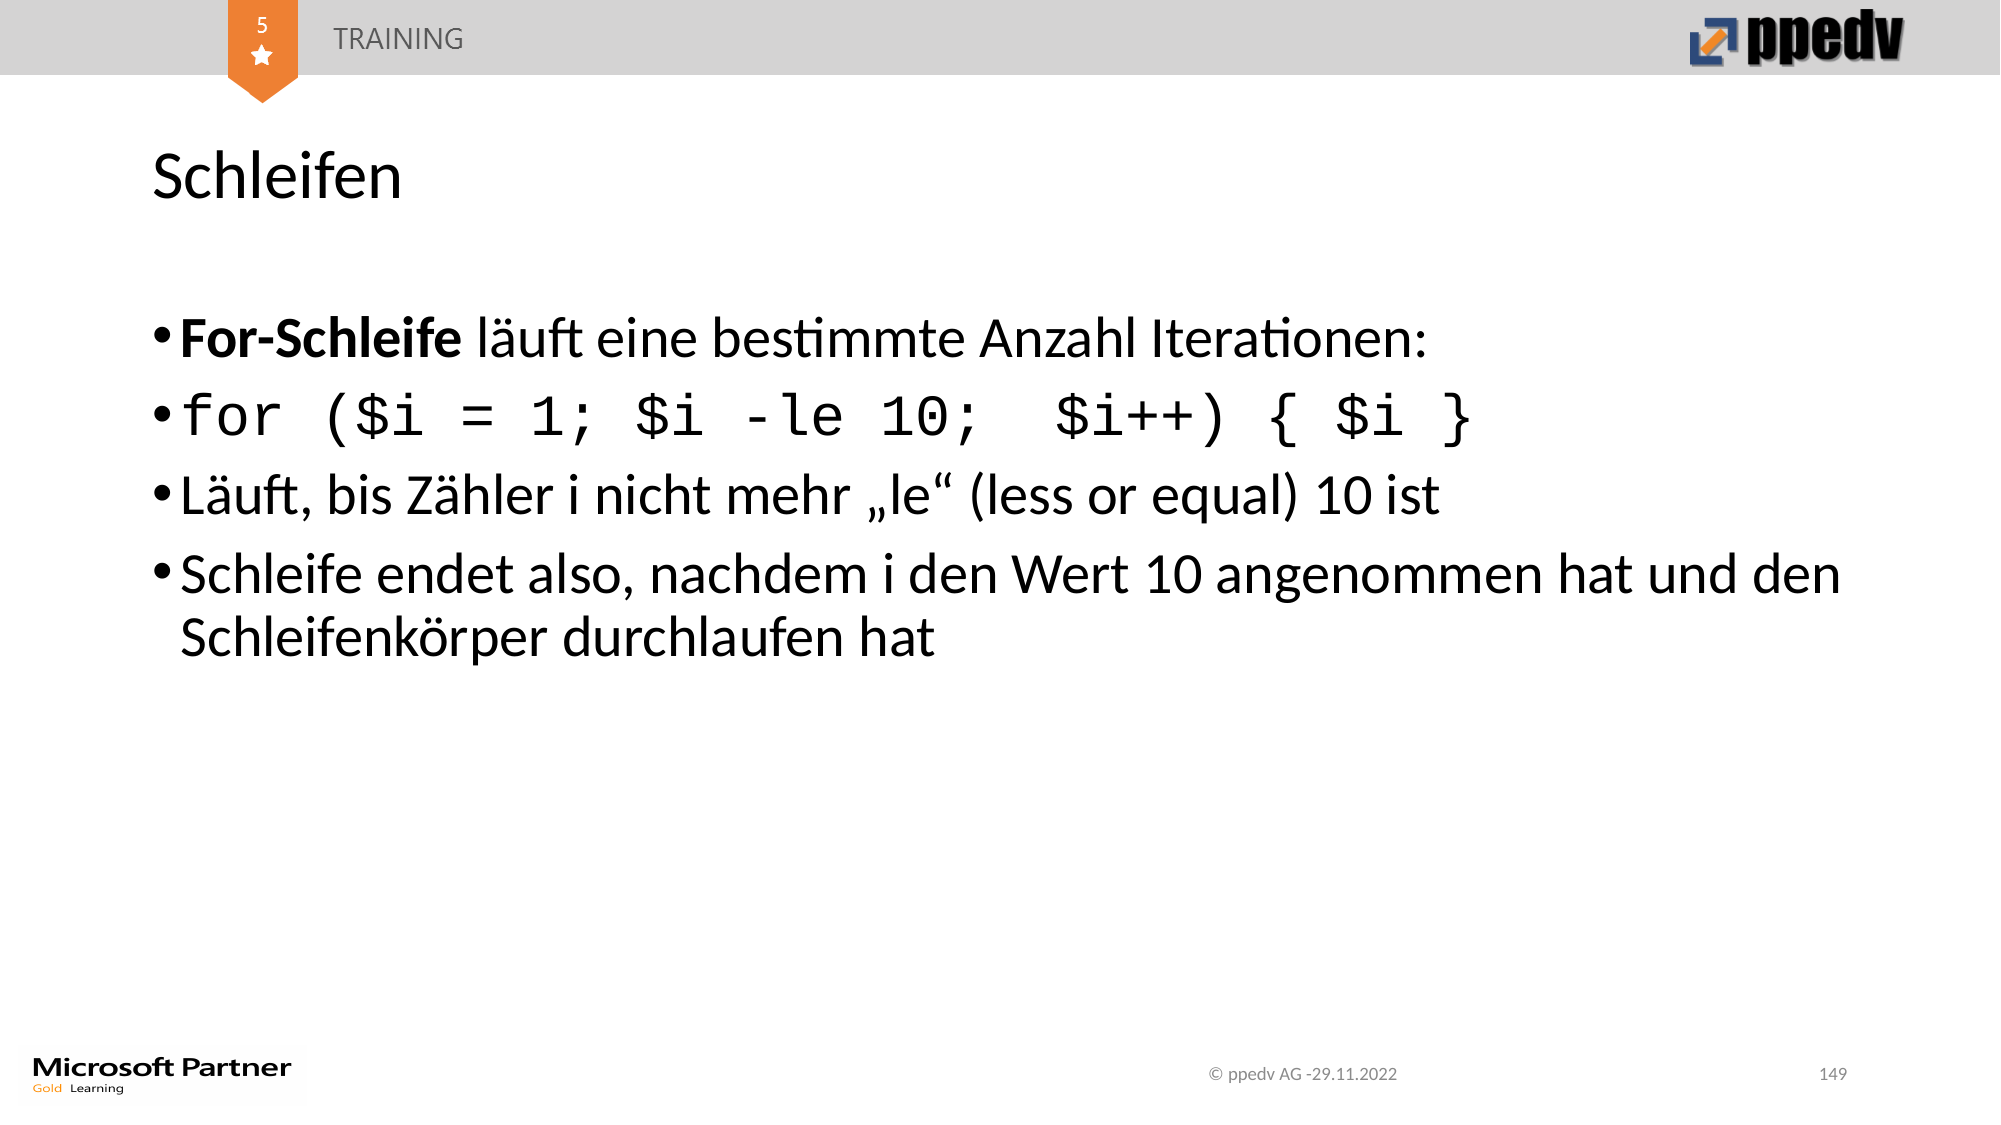

# Schleifen
For-Schleife läuft eine bestimmte Anzahl Iterationen:
for ($i = 1; $i -le 10;  $i++) { $i }
Läuft, bis Zähler i nicht mehr „le“ (less or equal) 10 ist
Schleife endet also, nachdem i den Wert 10 angenommen hat und den Schleifenkörper durchlaufen hat
© ppedv AG -29.11.2022
149